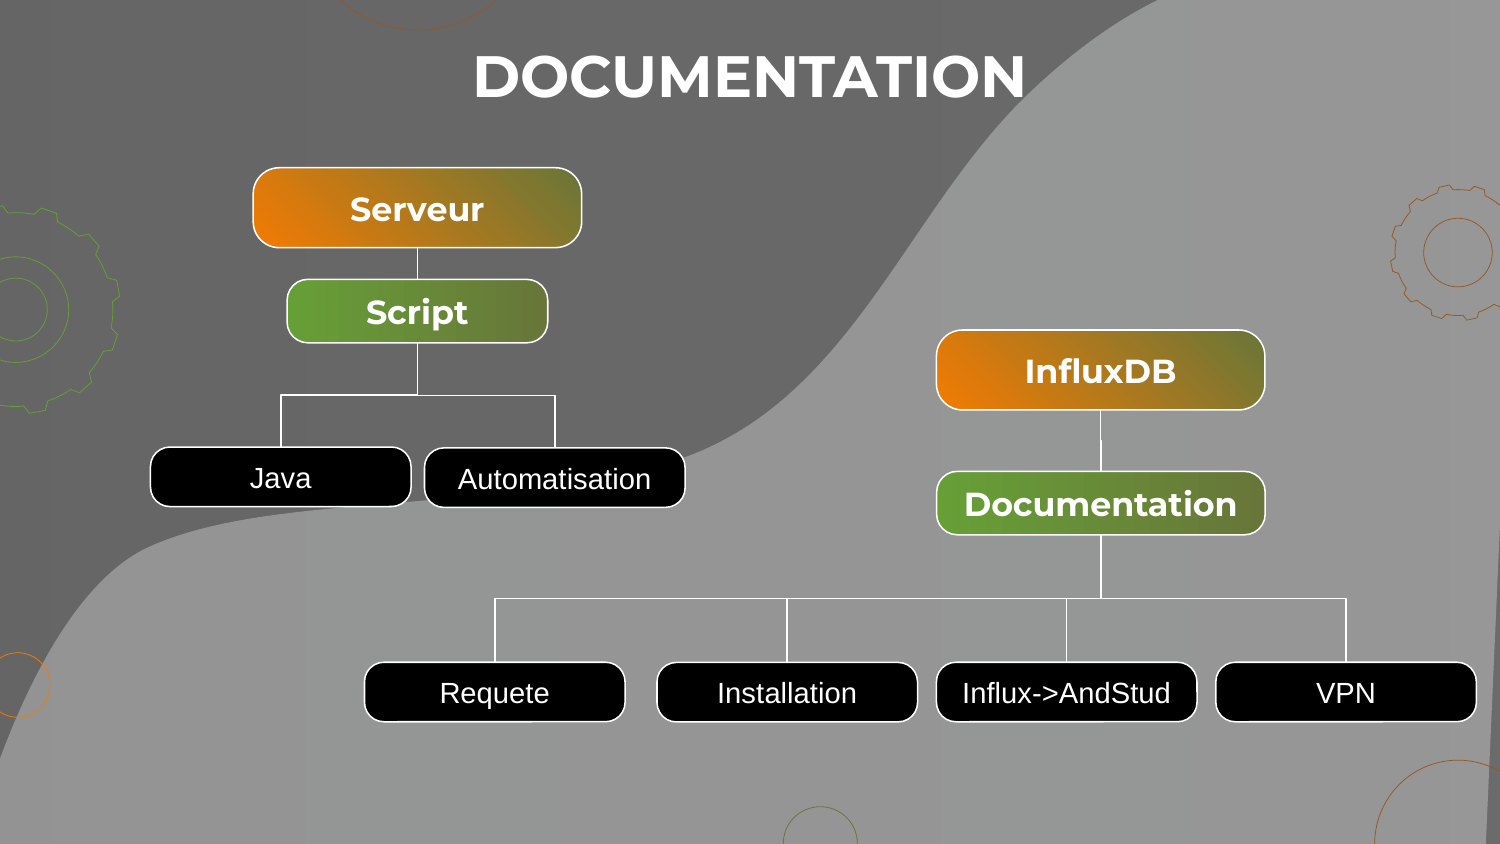

# DOCUMENTATION
Serveur
Script
Java
Automatisation
InfluxDB
Documentation
Requete
Influx->AndStud
VPN
Installation